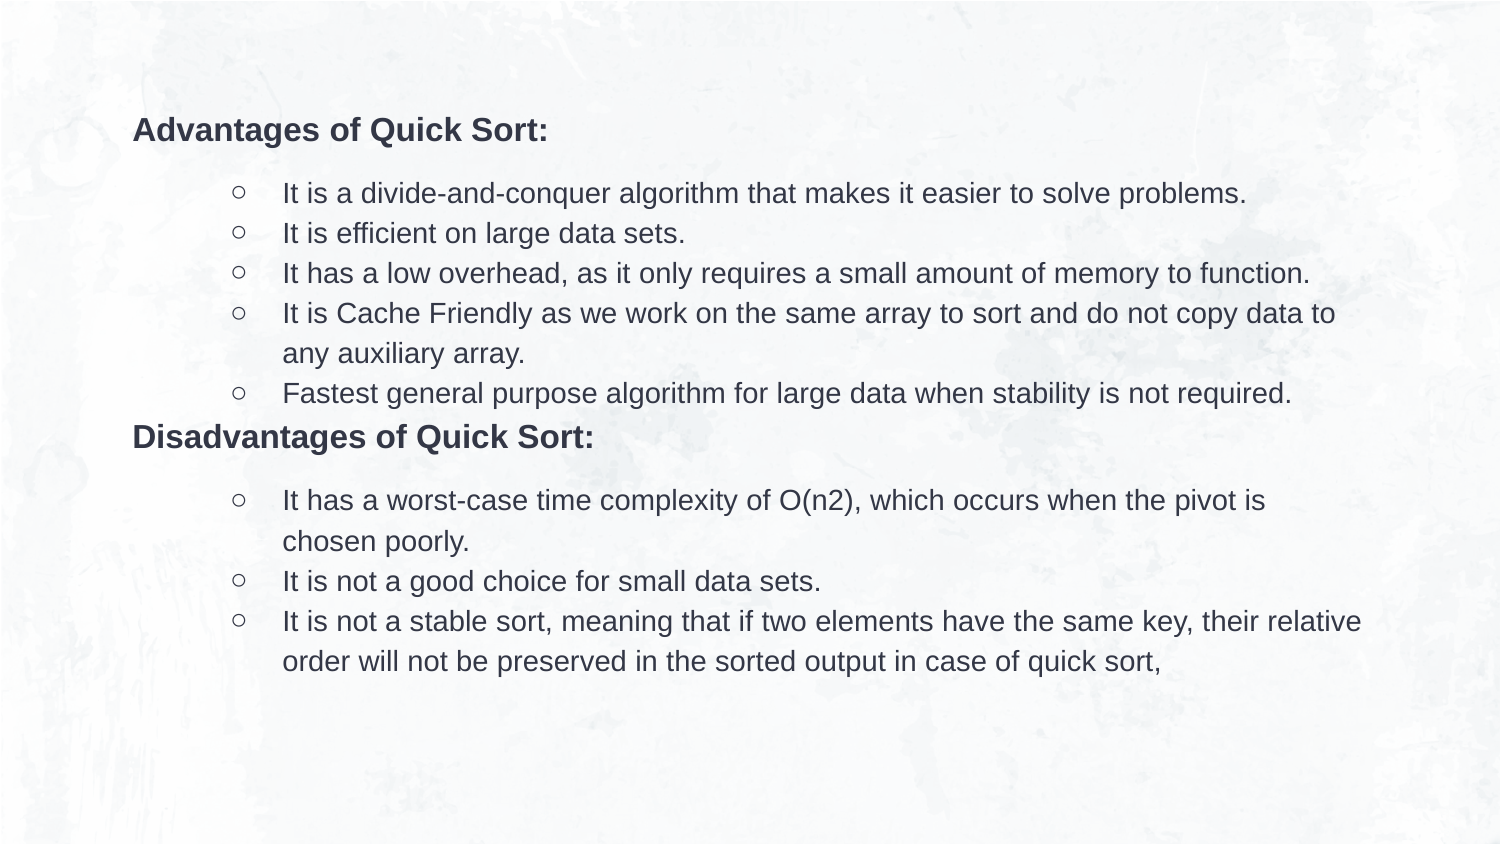

Advantages of Quick Sort:
It is a divide-and-conquer algorithm that makes it easier to solve problems.
It is efficient on large data sets.
It has a low overhead, as it only requires a small amount of memory to function.
It is Cache Friendly as we work on the same array to sort and do not copy data to any auxiliary array.
Fastest general purpose algorithm for large data when stability is not required.
Disadvantages of Quick Sort:
It has a worst-case time complexity of O(n2), which occurs when the pivot is chosen poorly.
It is not a good choice for small data sets.
It is not a stable sort, meaning that if two elements have the same key, their relative order will not be preserved in the sorted output in case of quick sort,